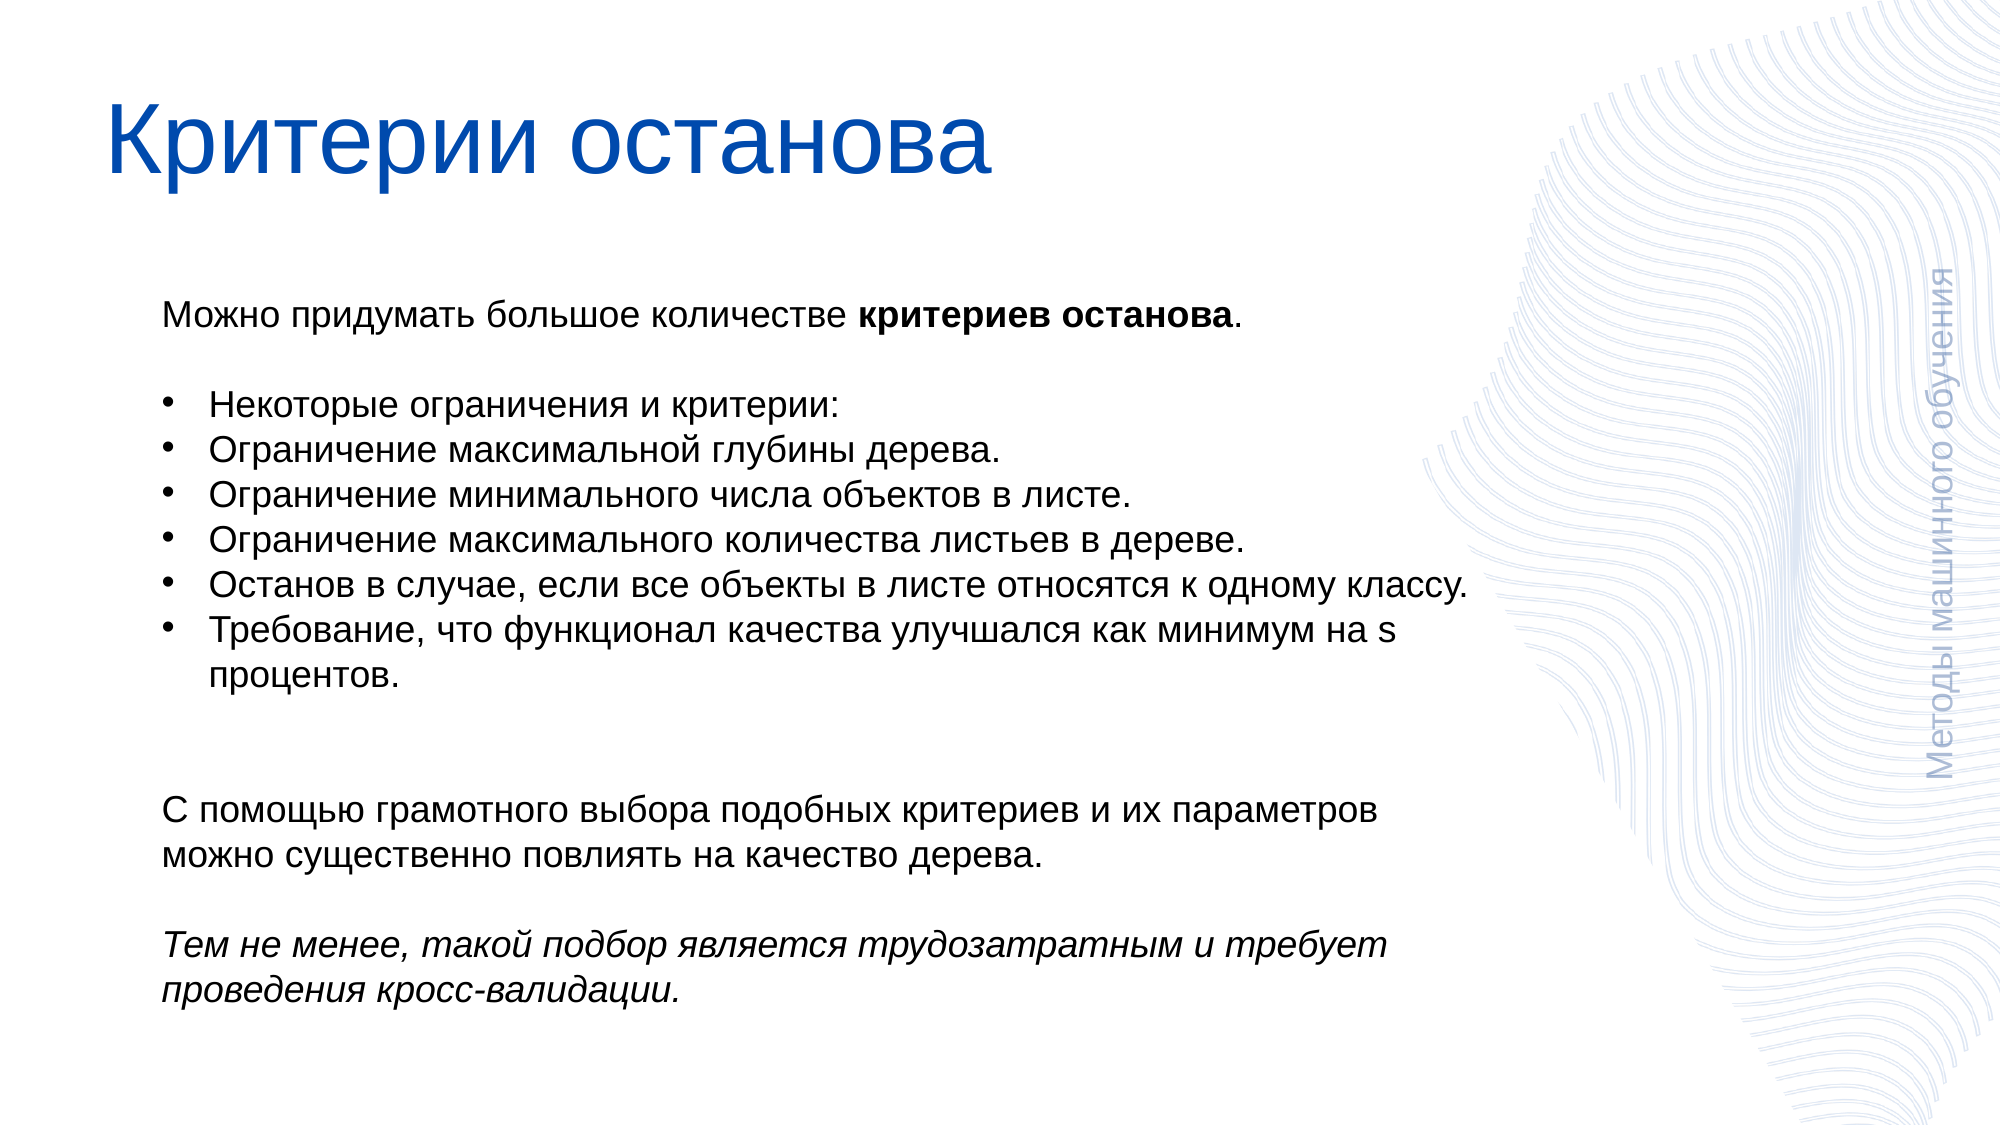

Критерии останова
Можно придумать большое количестве критериев останова.

Некоторые ограничения и критерии:
Ограничение максимальной глубины дерева.
Ограничение минимального числа объектов в листе.
Ограничение максимального количества листьев в дереве.
Останов в случае, если все объекты в листе относятся к одному классу.
Требование, что функционал качества улучшался как минимум на s процентов.

С помощью грамотного выбора подобных критериев и их параметров можно существенно повлиять на качество дерева.

Тем не менее, такой подбор является трудозатратным и требует проведения кросс-валидации.
Методы машинного обучения